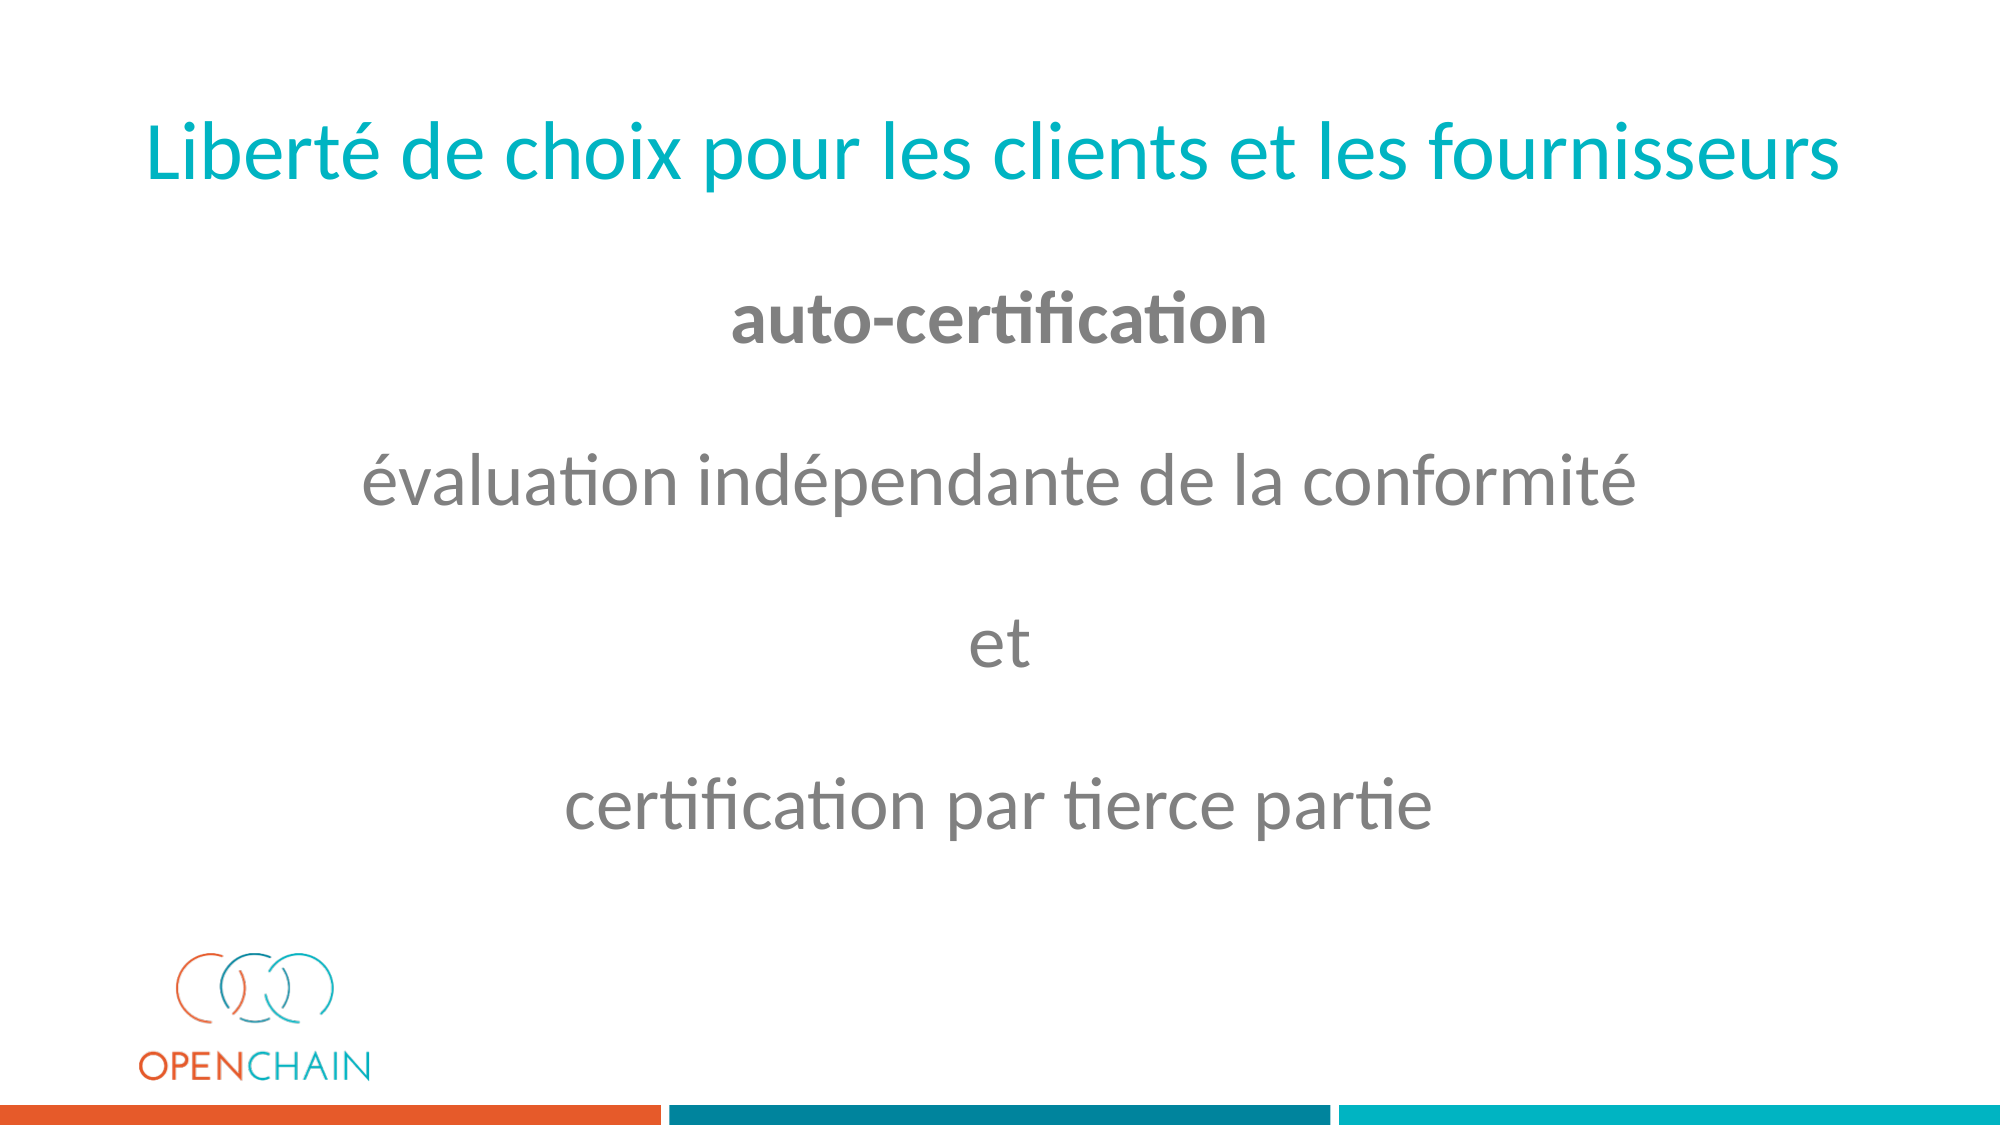

Liberté de choix pour les clients et les fournisseurs
# auto-certification évaluation indépendante de la conformité et certification par tierce partie